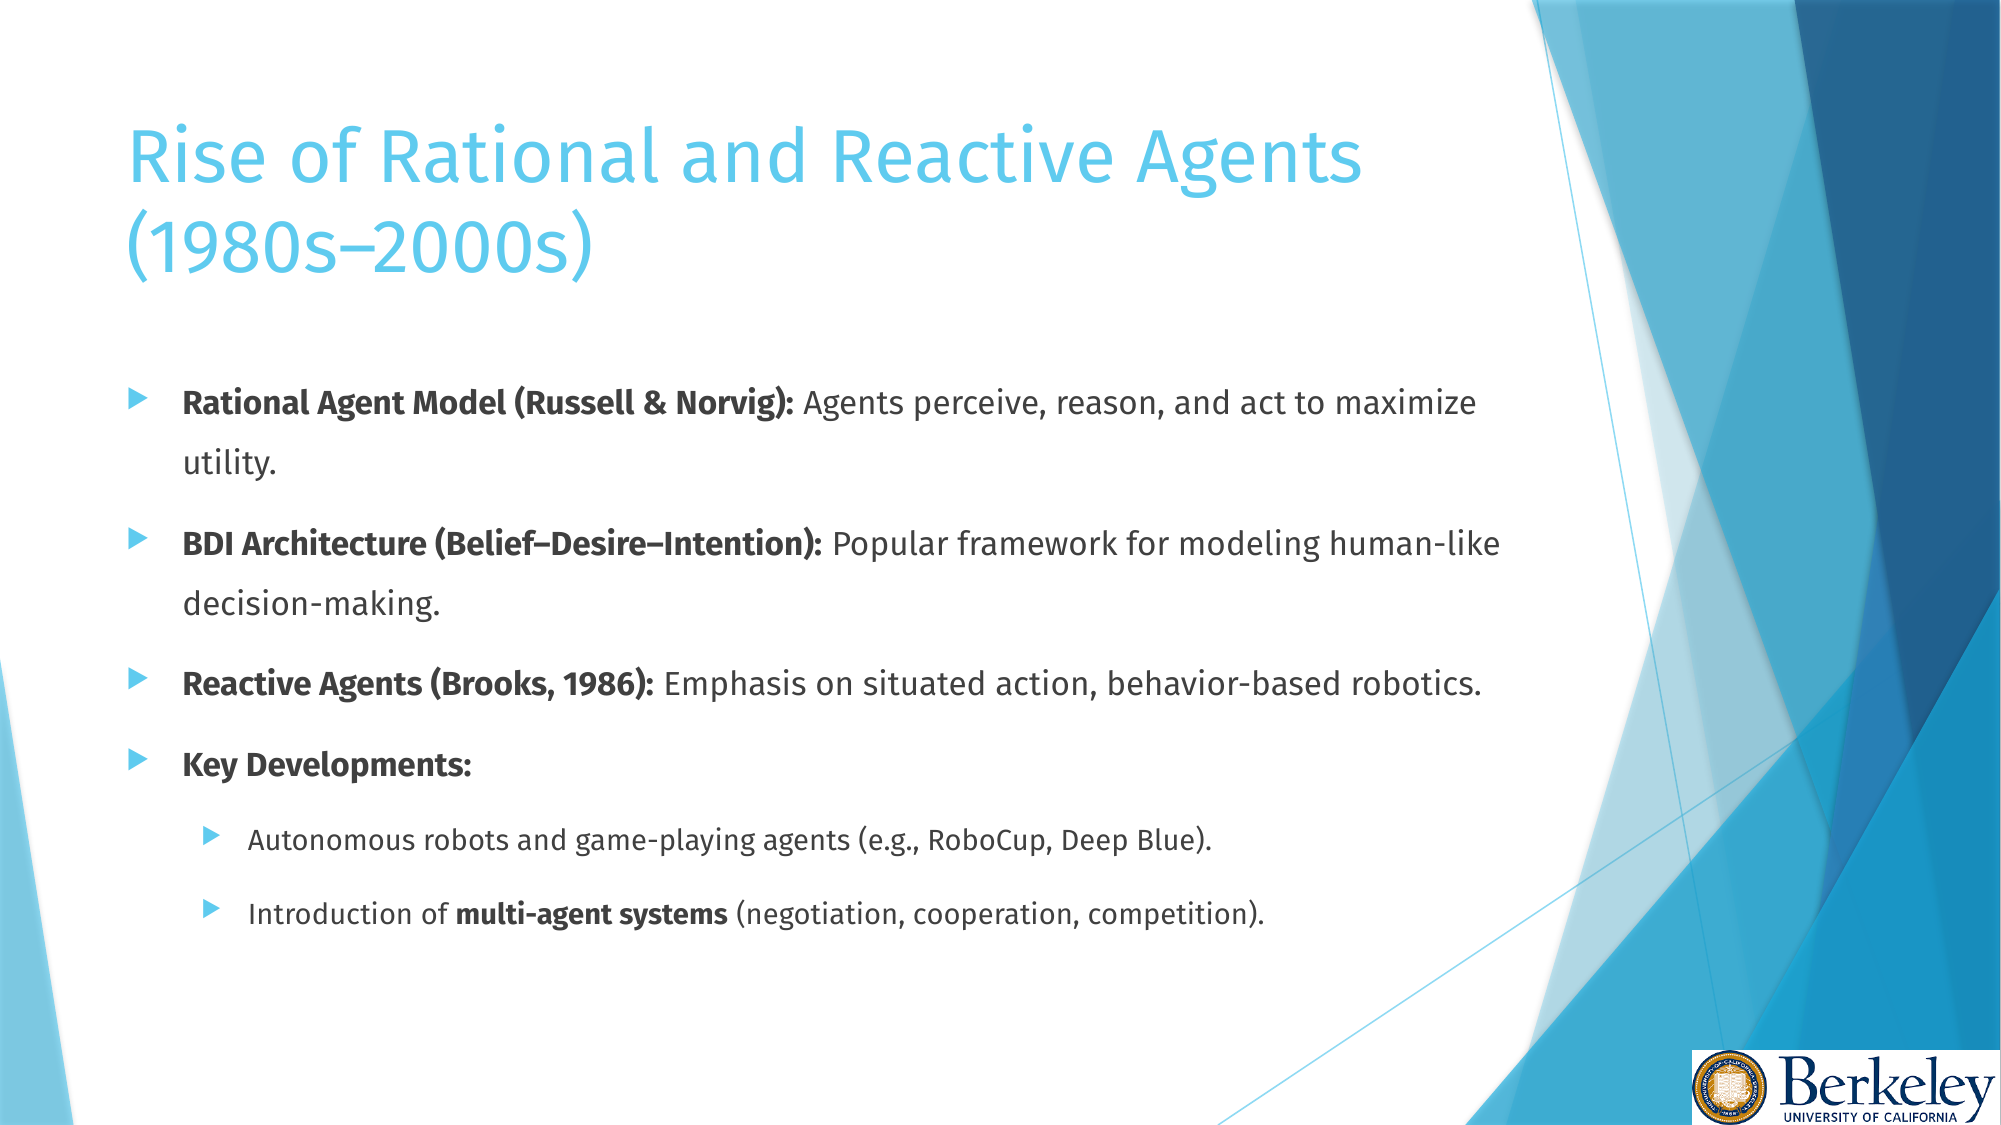

# Rise of Rational and Reactive Agents (1980s–2000s)
Rational Agent Model (Russell & Norvig): Agents perceive, reason, and act to maximize utility.
BDI Architecture (Belief–Desire–Intention): Popular framework for modeling human-like decision-making.
Reactive Agents (Brooks, 1986): Emphasis on situated action, behavior-based robotics.
Key Developments:
Autonomous robots and game-playing agents (e.g., RoboCup, Deep Blue).
Introduction of multi-agent systems (negotiation, cooperation, competition).